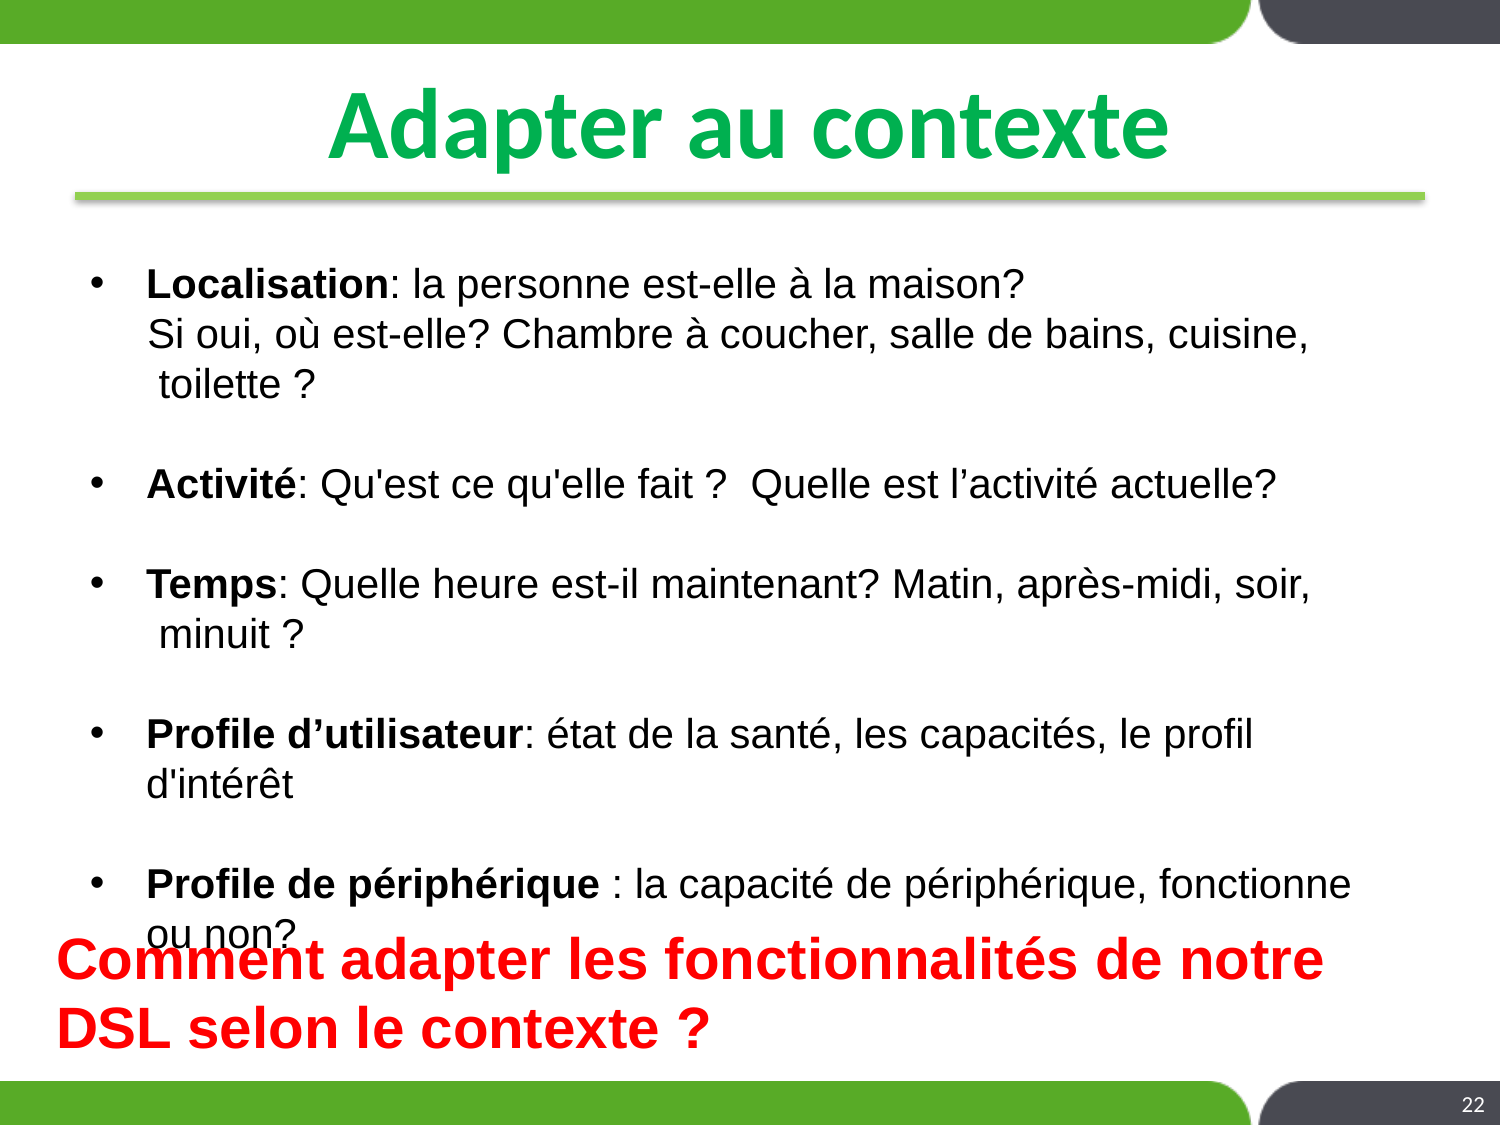

# Adapter au contexte

Localisation: la personne est-elle à la maison?
     Si oui, où est-elle? Chambre à coucher, salle de bains, cuisine,
      toilette ?

Activité: Qu'est ce qu'elle fait ?  Quelle est l’activité actuelle?

Temps: Quelle heure est-il maintenant? Matin, après-midi, soir,
      minuit ?

Profile d’utilisateur: état de la santé, les capacités, le profil d'intérêt

Profile de périphérique : la capacité de périphérique, fonctionne ou non?
Comment adapter les fonctionnalités de notre DSL selon le contexte ?
22